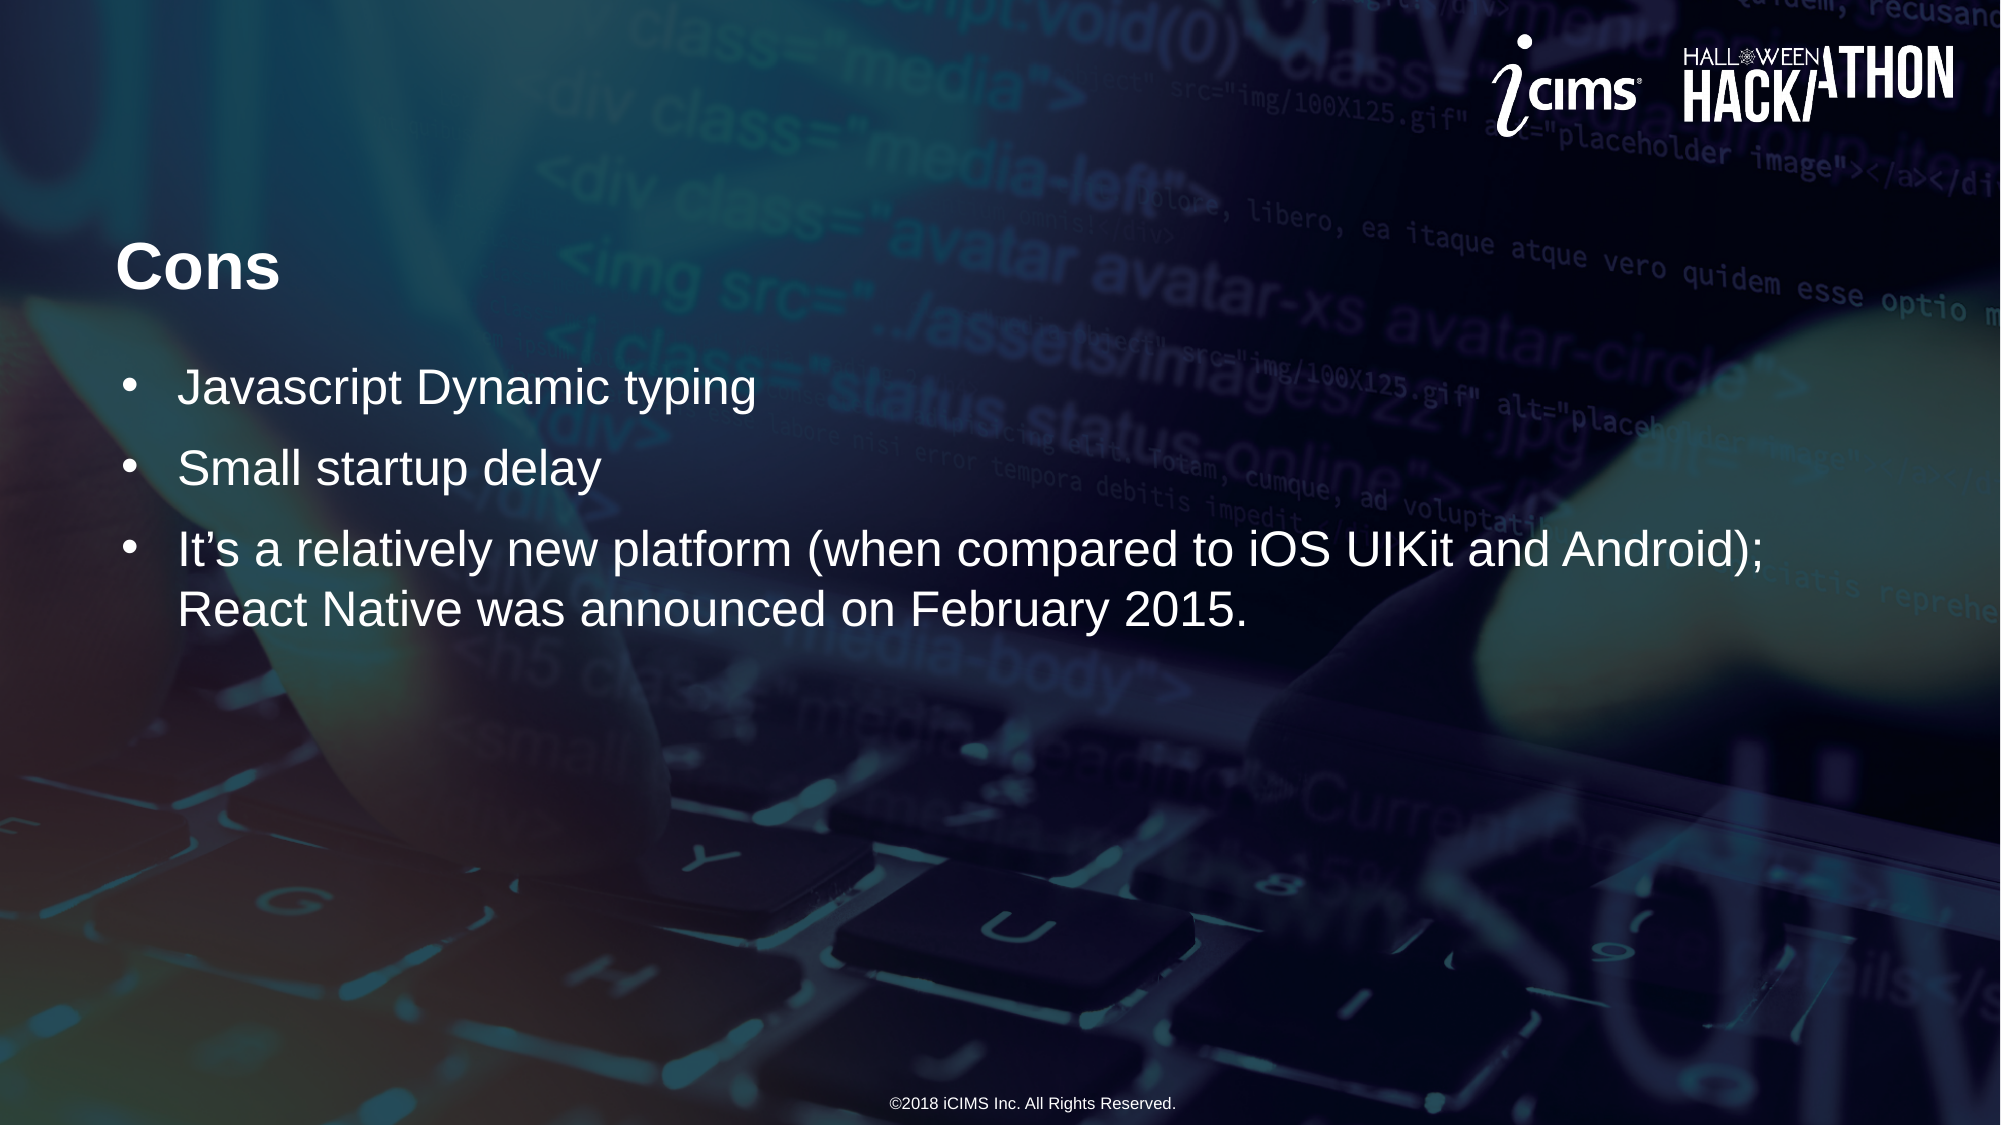

# Cons
Javascript Dynamic typing
Small startup delay
It’s a relatively new platform (when compared to iOS UIKit and Android); React Native was announced on February 2015.